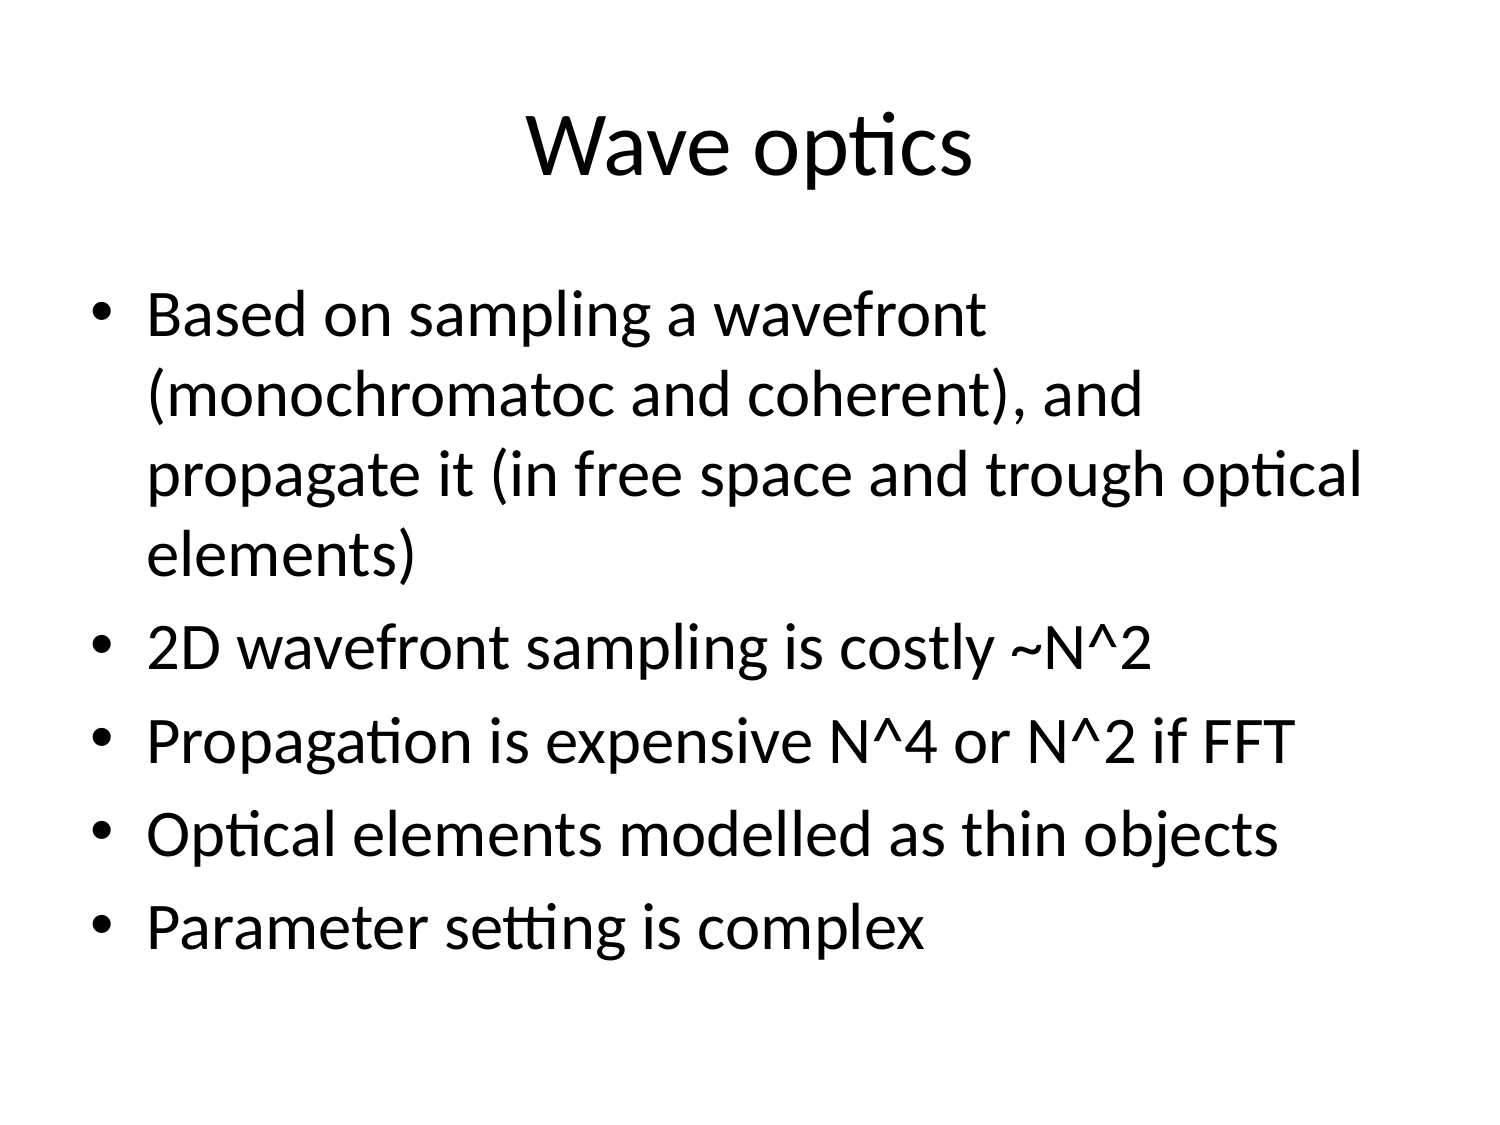

# Wave optics
Based on sampling a wavefront (monochromatoc and coherent), and propagate it (in free space and trough optical elements)
2D wavefront sampling is costly ~N^2
Propagation is expensive N^4 or N^2 if FFT
Optical elements modelled as thin objects
Parameter setting is complex